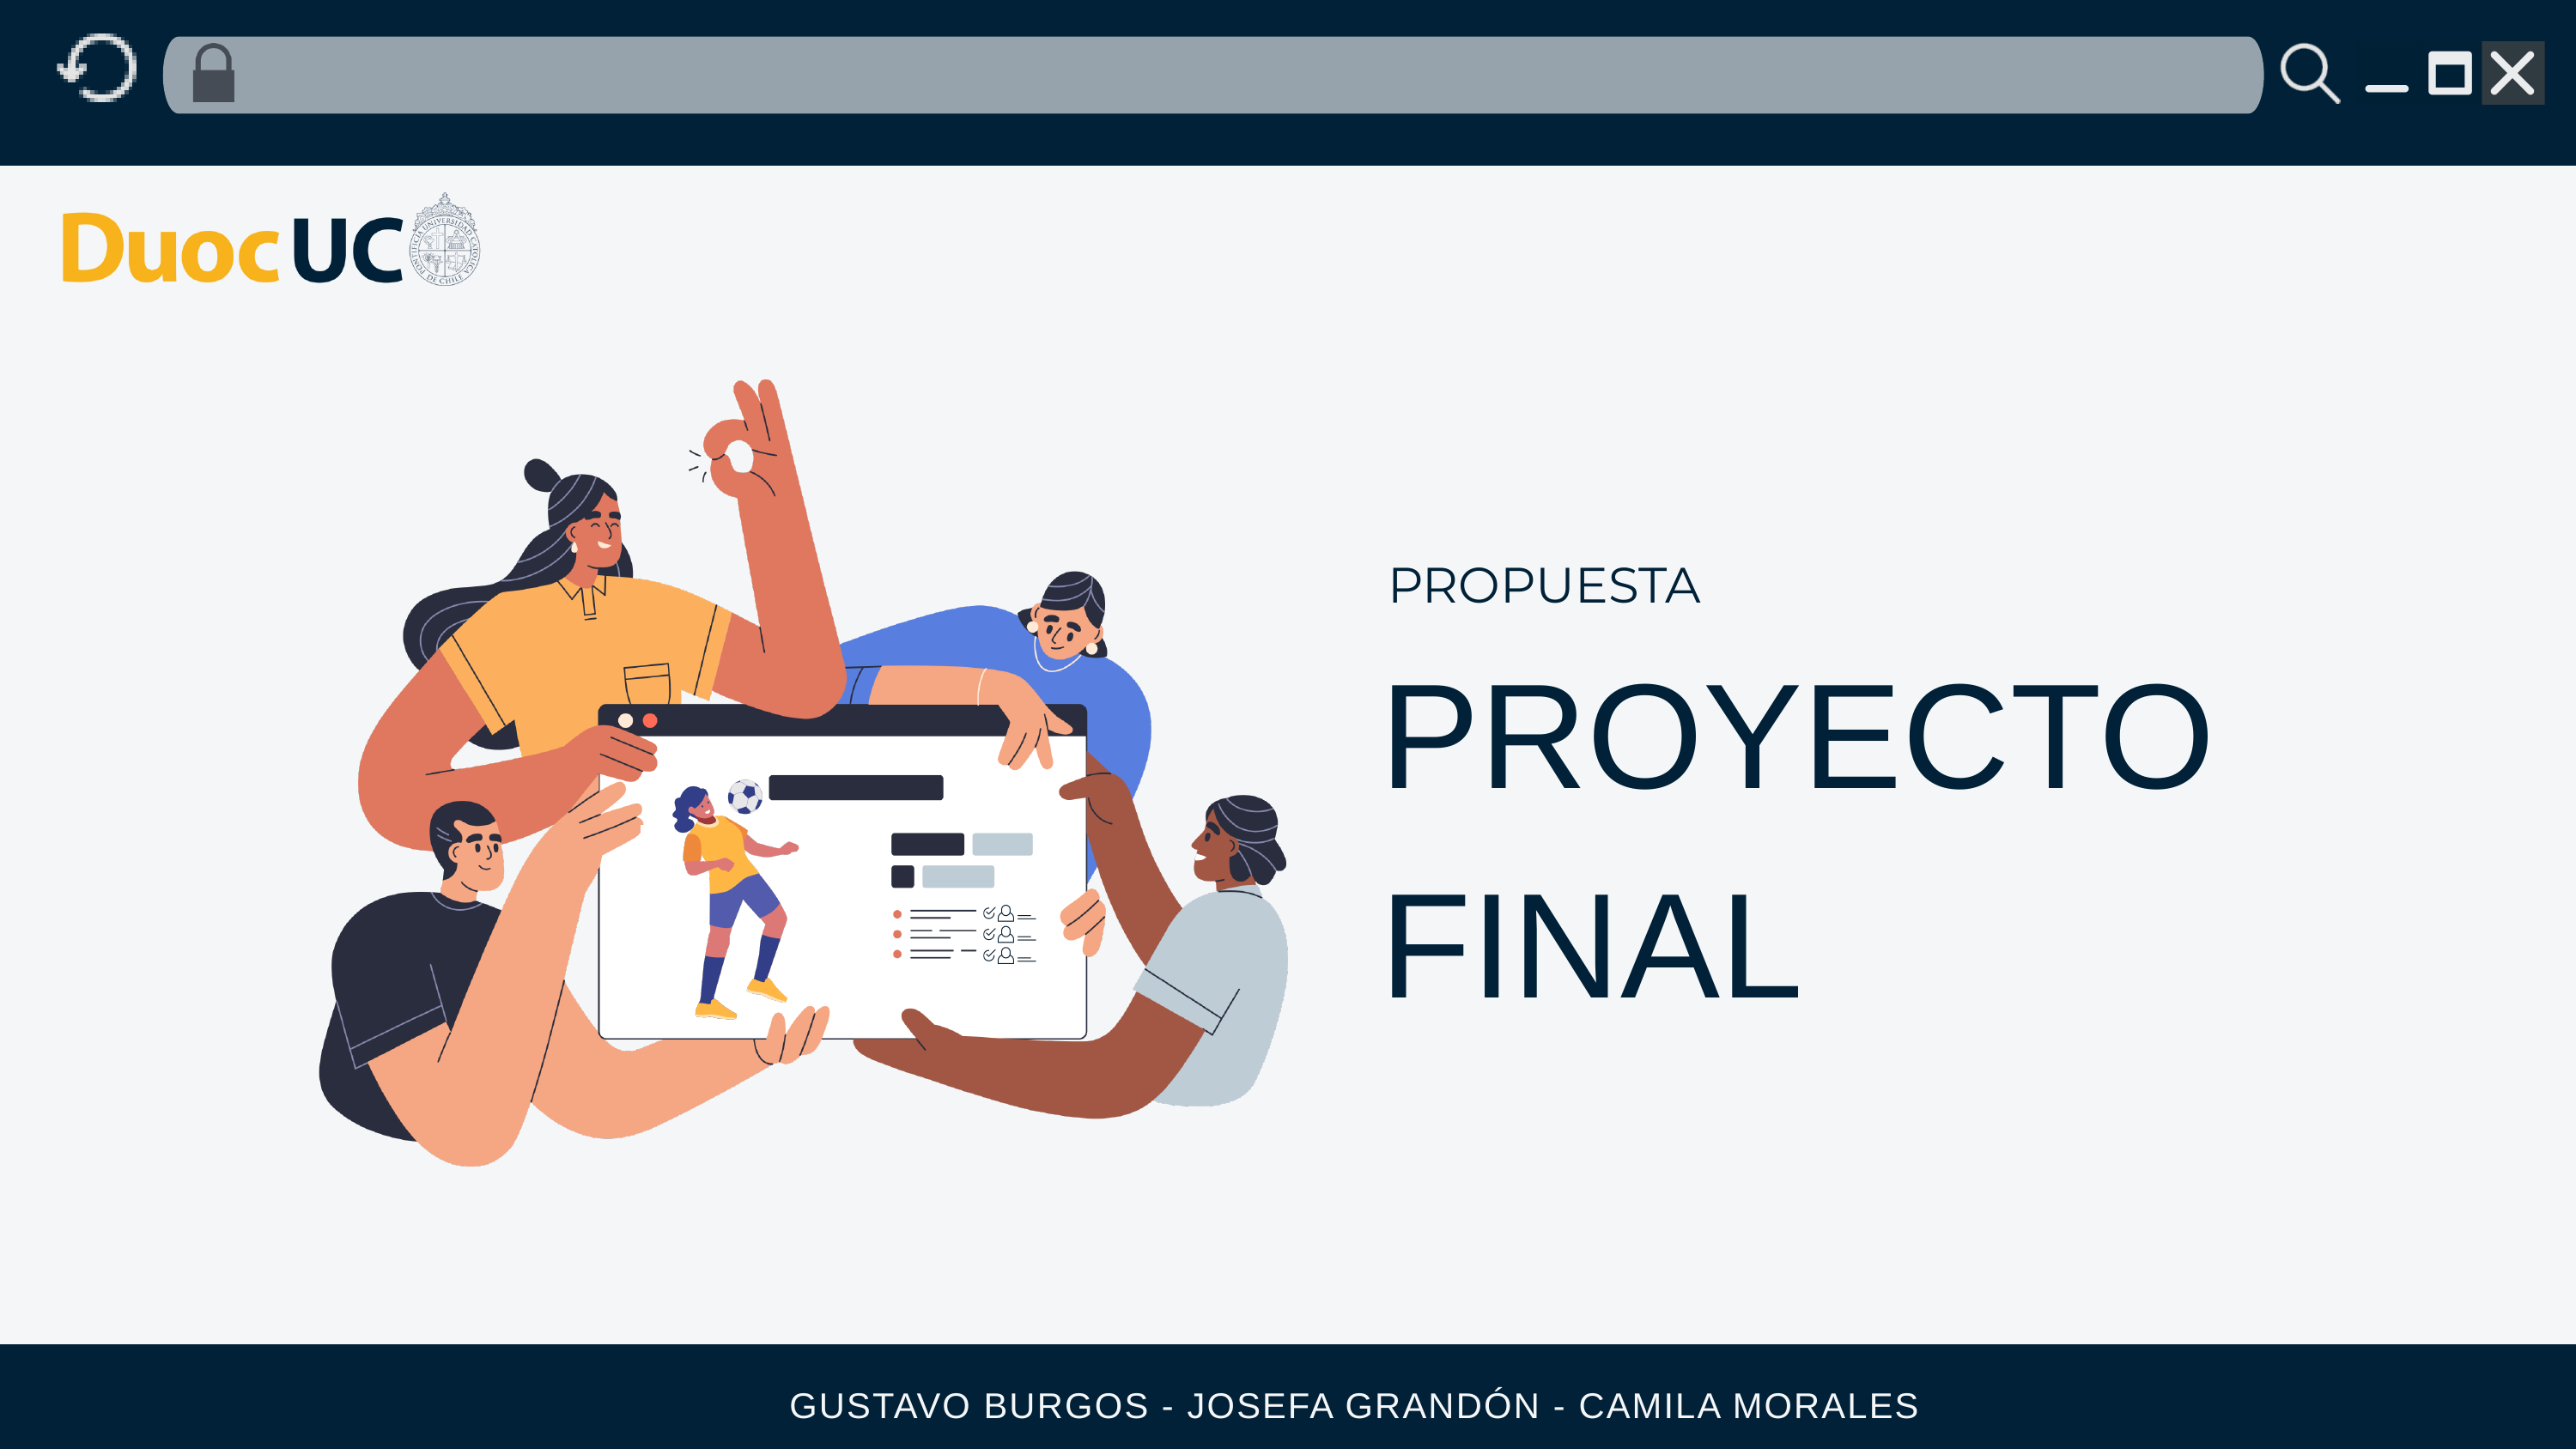

PROPUESTA
PROYECTO FINAL

GUSTAVO BURGOS - JOSEFA GRANDÓN - CAMILA MORALES